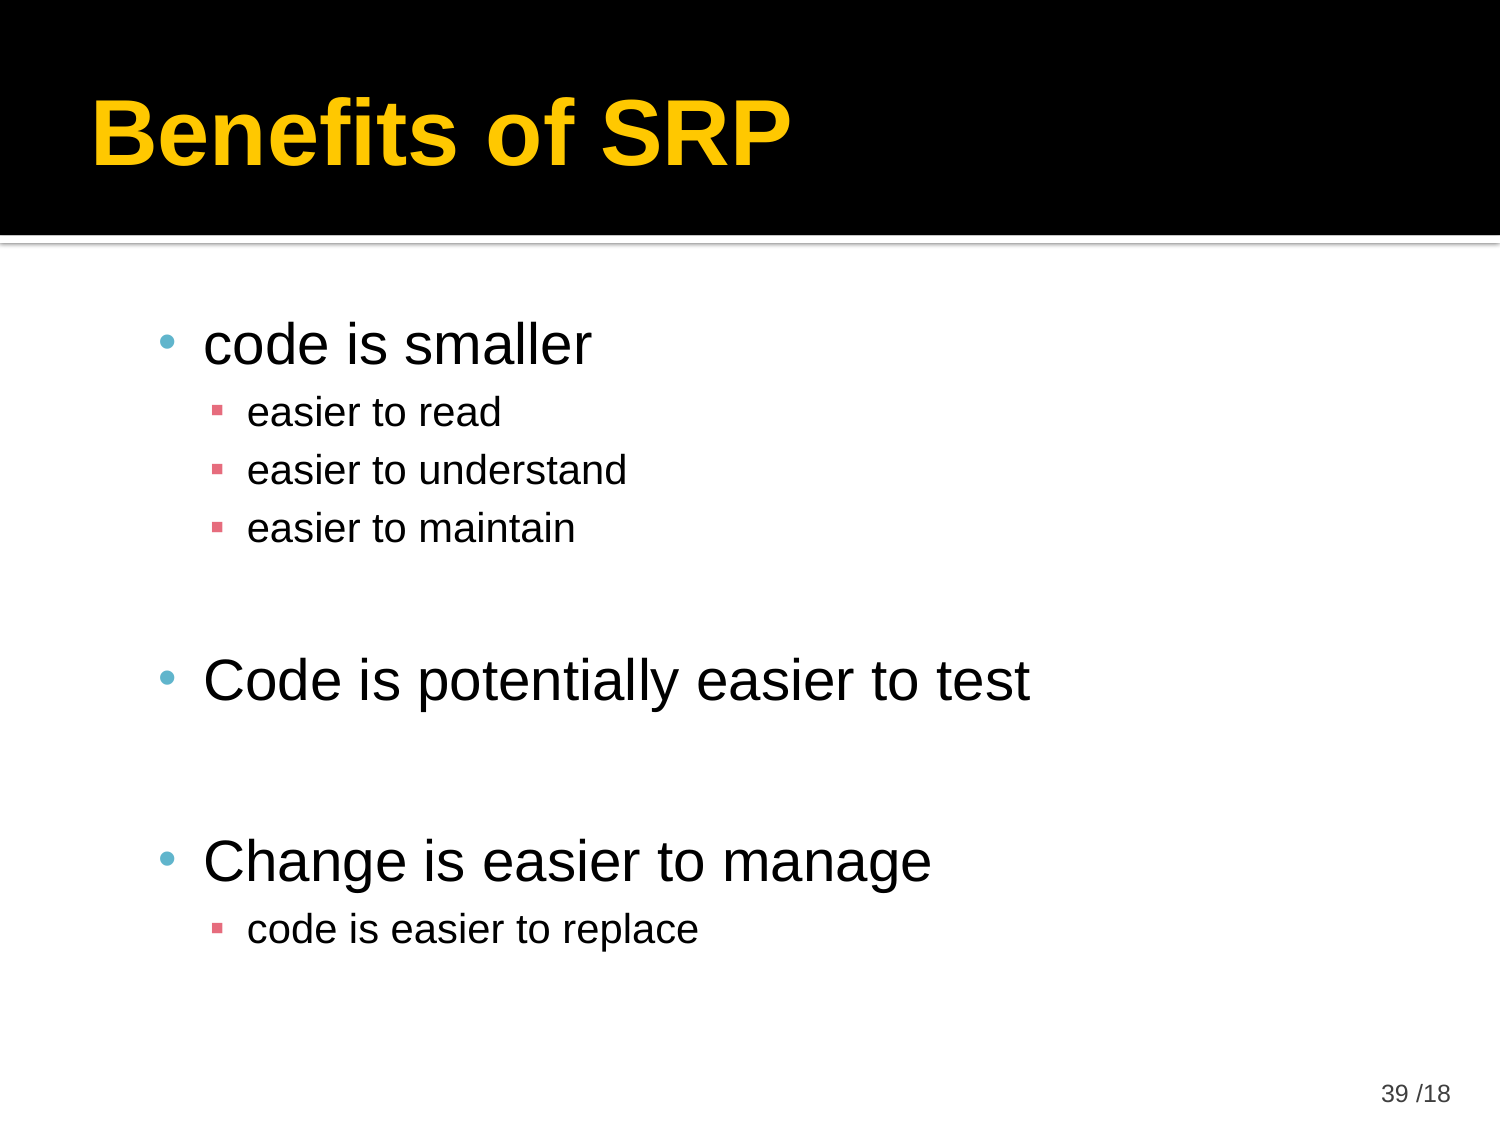

Benefits of SRP
code is smaller
easier to read
easier to understand
easier to maintain

Code is potentially easier to test

Change is easier to manage
code is easier to replace
18/ 39